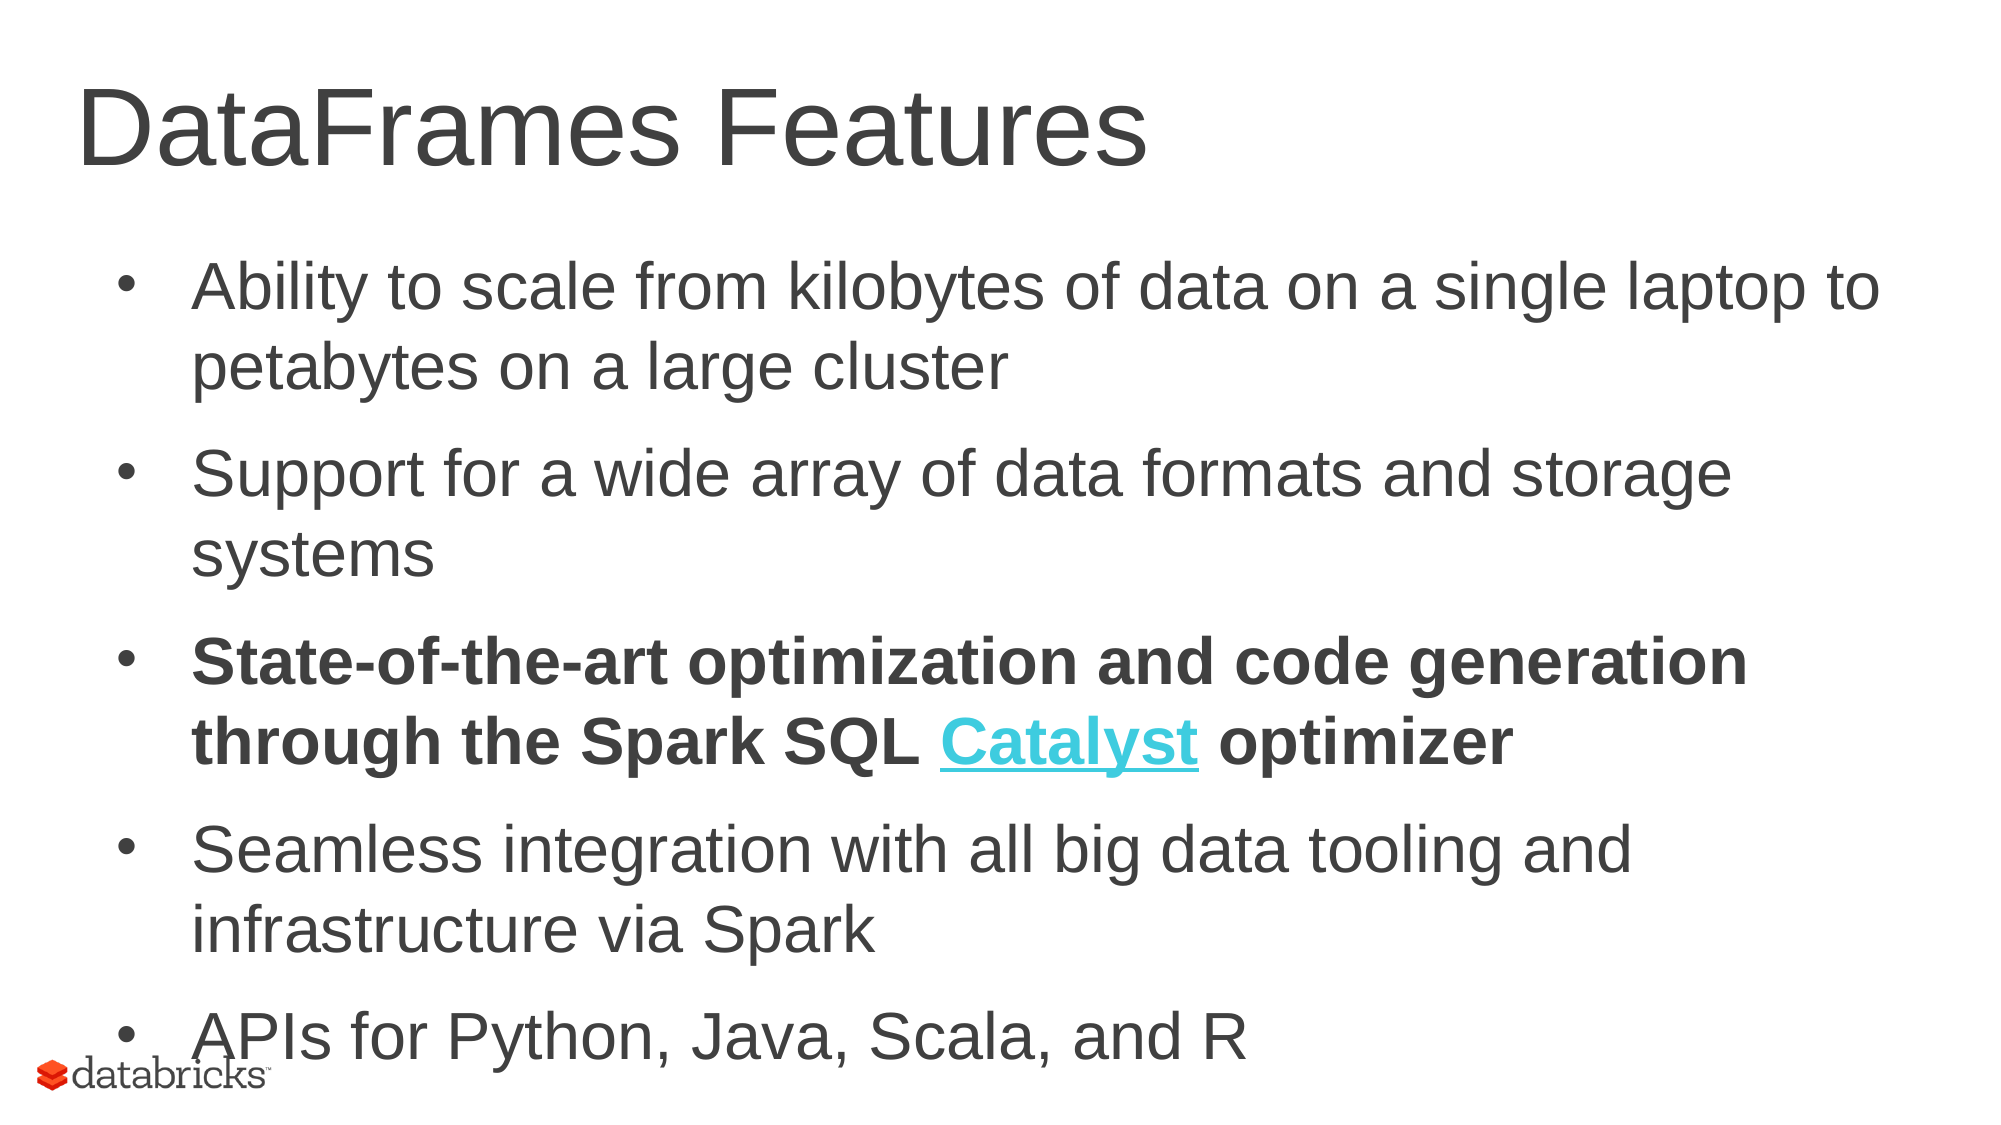

# DataFrames Features
Ability to scale from kilobytes of data on a single laptop to petabytes on a large cluster
Support for a wide array of data formats and storage systems
State-of-the-art optimization and code generation through the Spark SQL Catalyst optimizer
Seamless integration with all big data tooling and infrastructure via Spark
APIs for Python, Java, Scala, and R